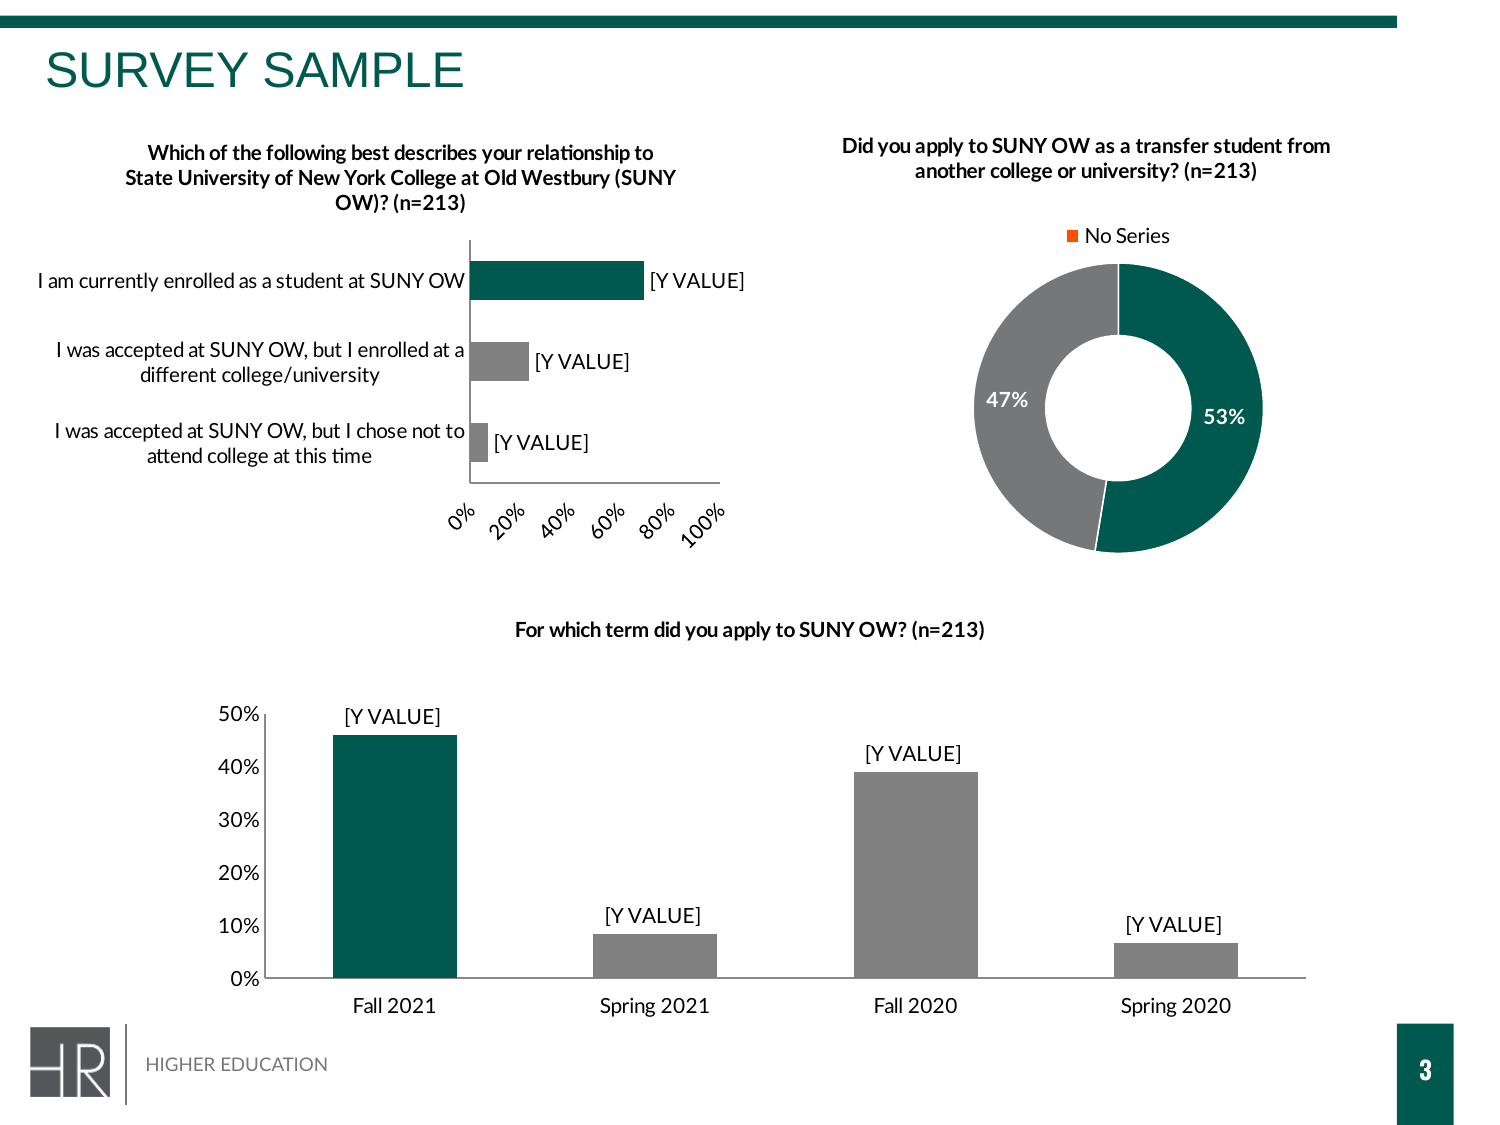

# Survey Sample

### Chart: Which of the following best describes your relationship to State University of New York College at Old Westbury (SUNY OW)? (n=213)

| Category | No Series |
|---|---|
| I was accepted at SUNY OW, but I chose not to attend college at this time | 0.07042253521126761 |
| I was accepted at SUNY OW, but I enrolled at a different college/university | 0.2347417840375587 |
| I am currently enrolled as a student at SUNY OW | 0.6948356807511737 |

### Chart: Did you apply to SUNY OW as a transfer student from another college or university? (n=213)

| Category | No Series |
|---|---|
| No | 0.5258215962441315 |
| Yes | 0.47417840375586856 |

### Chart: For which term did you apply to SUNY OW? (n=213)

| Category | No Series |
|---|---|
| Fall 2021 | 0.460093896713615 |
| Spring 2021 | 0.08450704225352113 |
| Fall 2020 | 0.38967136150234744 |
| Spring 2020 | 0.06572769953051644 |
3